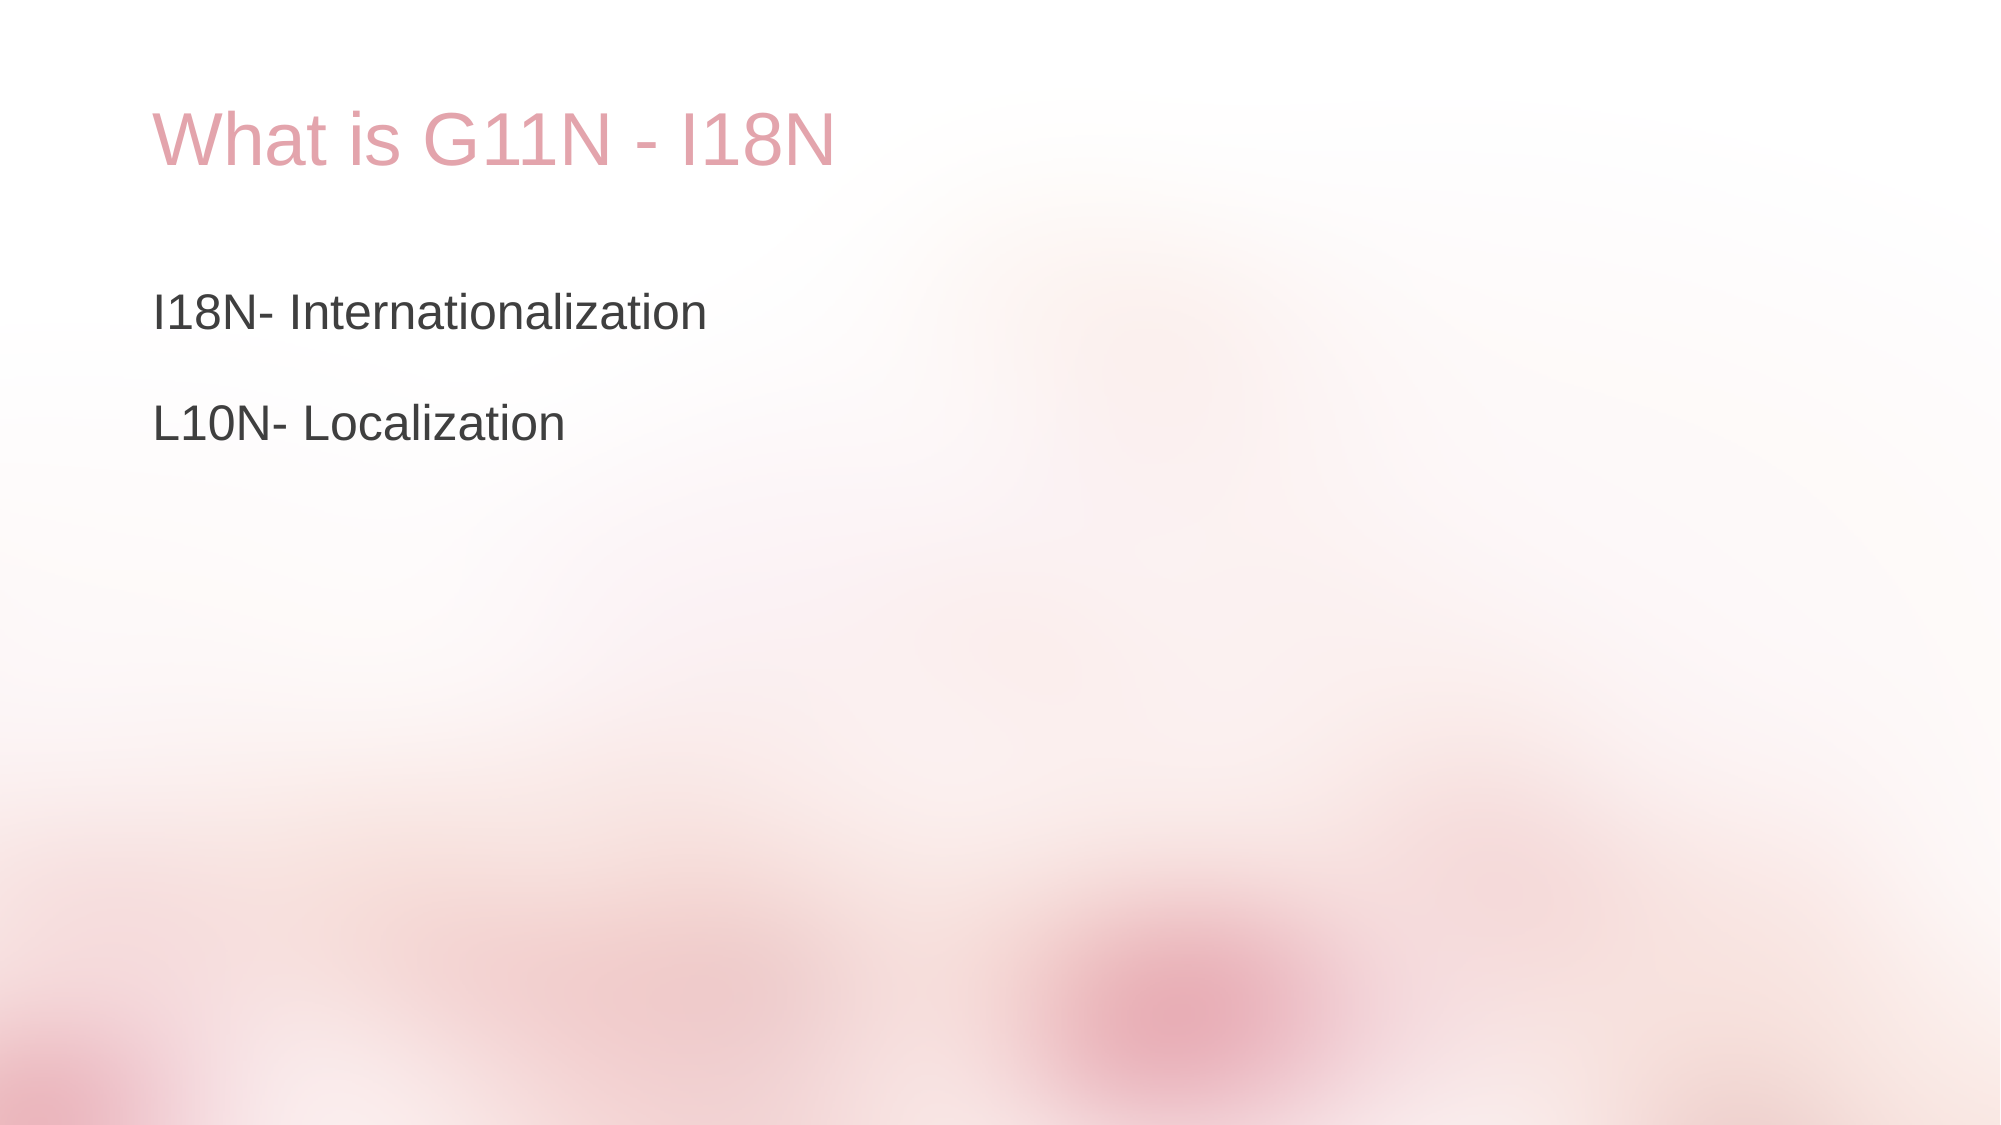

# What is G11N - I18N
I18N- Internationalization
L10N- Localization